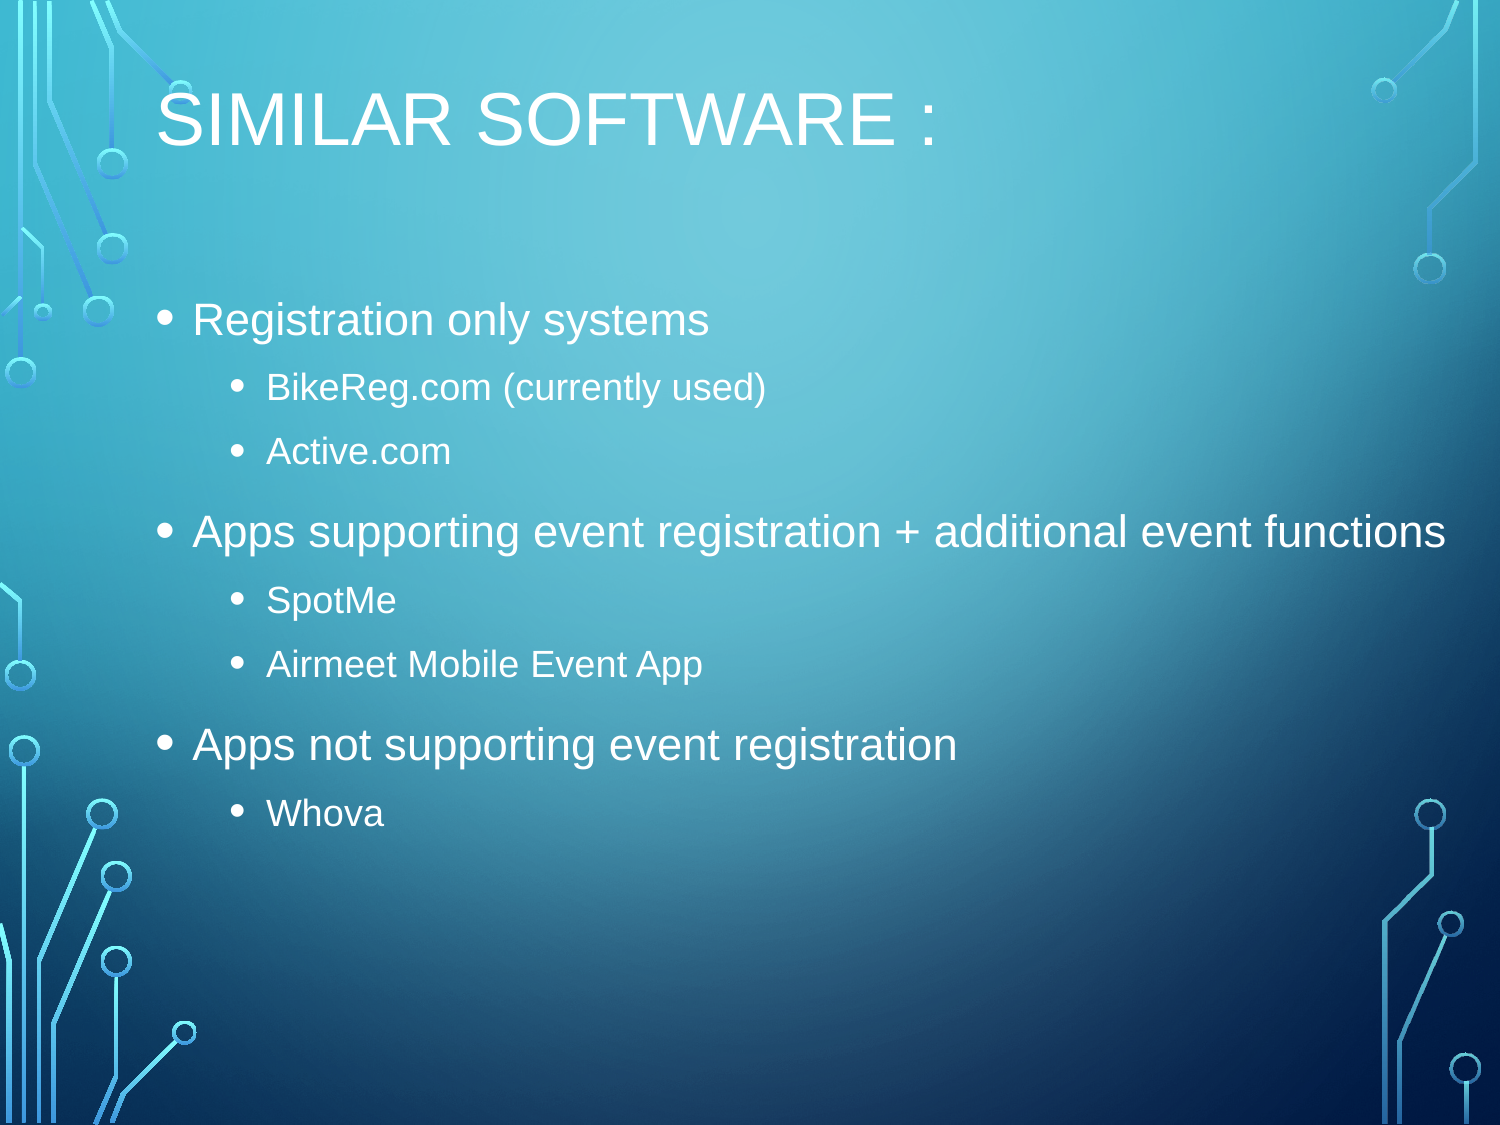

# Similar Software :
Registration only systems
BikeReg.com (currently used)
Active.com
Apps supporting event registration + additional event functions
SpotMe
Airmeet Mobile Event App
Apps not supporting event registration
Whova